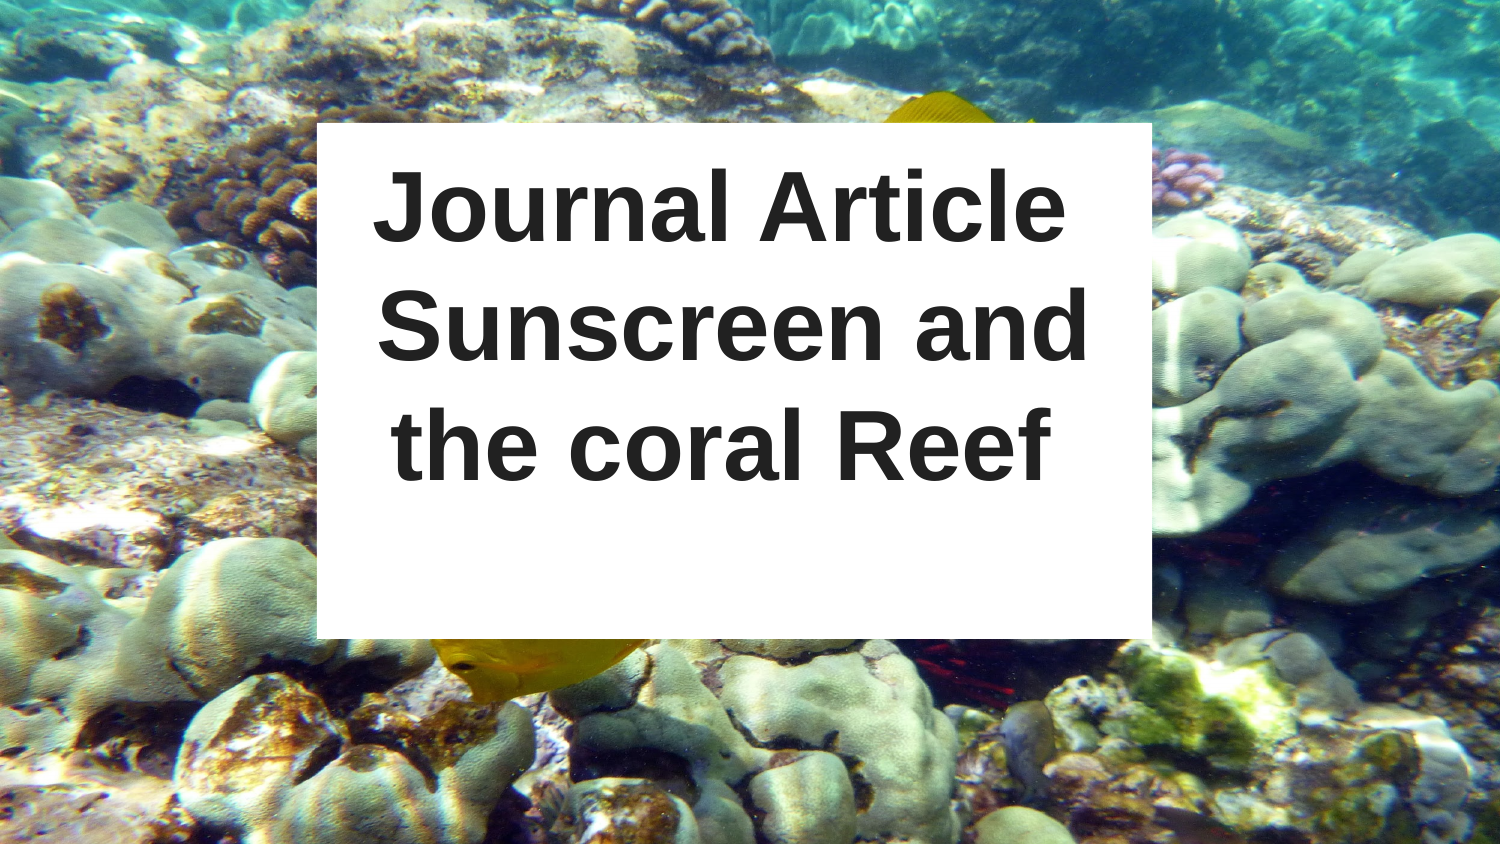

# Journal Article
Sunscreen and the coral Reef